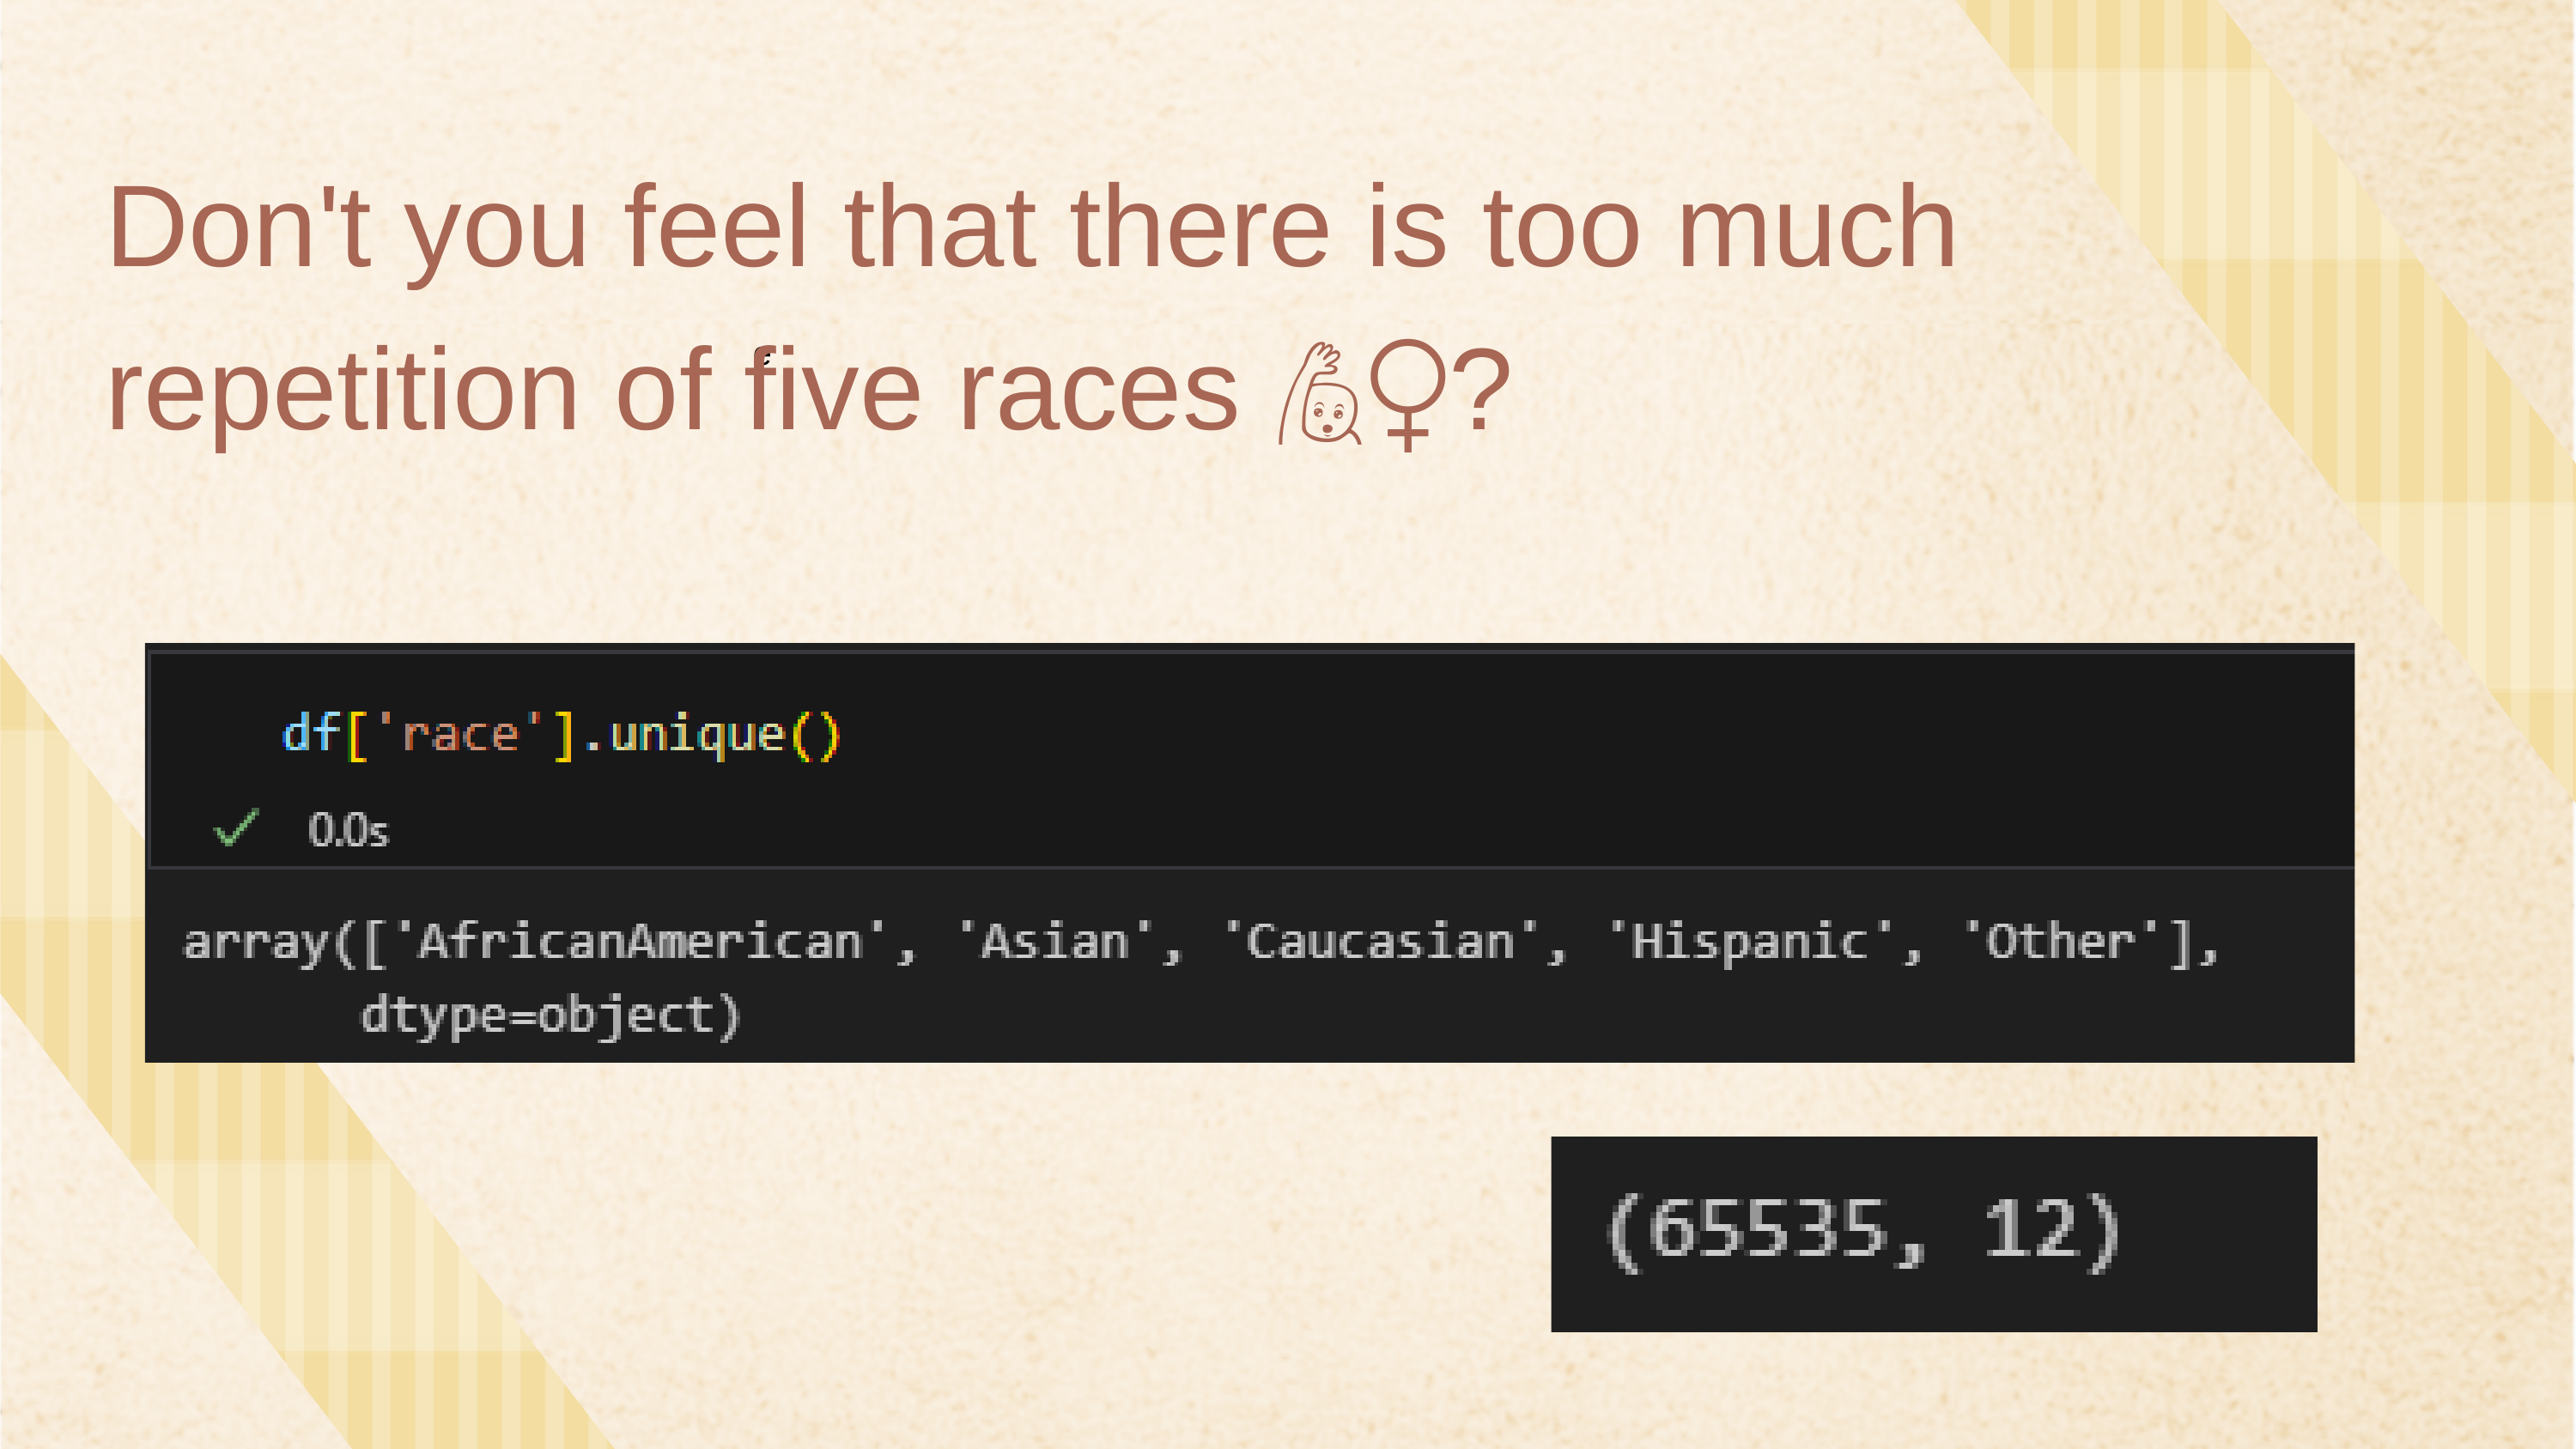

Don't you feel that there is too much repetition of five races 🙋‍♀️?

e